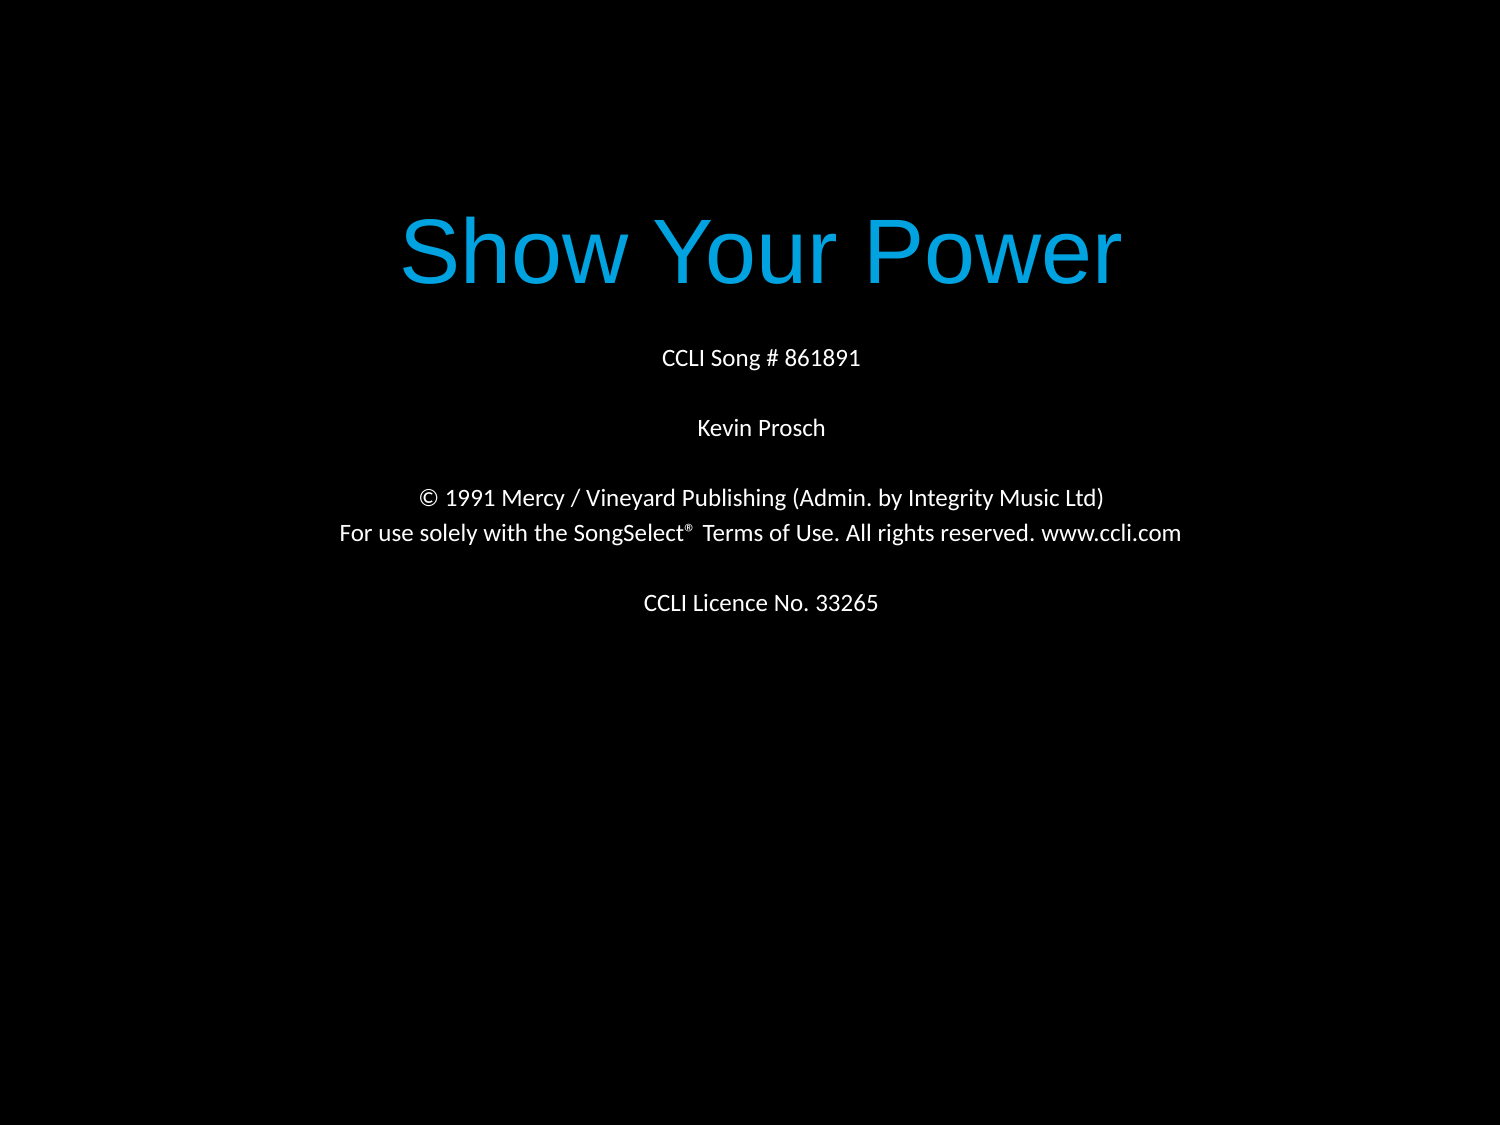

Show Your Power

CCLI Song # 861891

Kevin Prosch

© 1991 Mercy / Vineyard Publishing (Admin. by Integrity Music Ltd)
For use solely with the SongSelect® Terms of Use. All rights reserved. www.ccli.com

CCLI Licence No. 33265